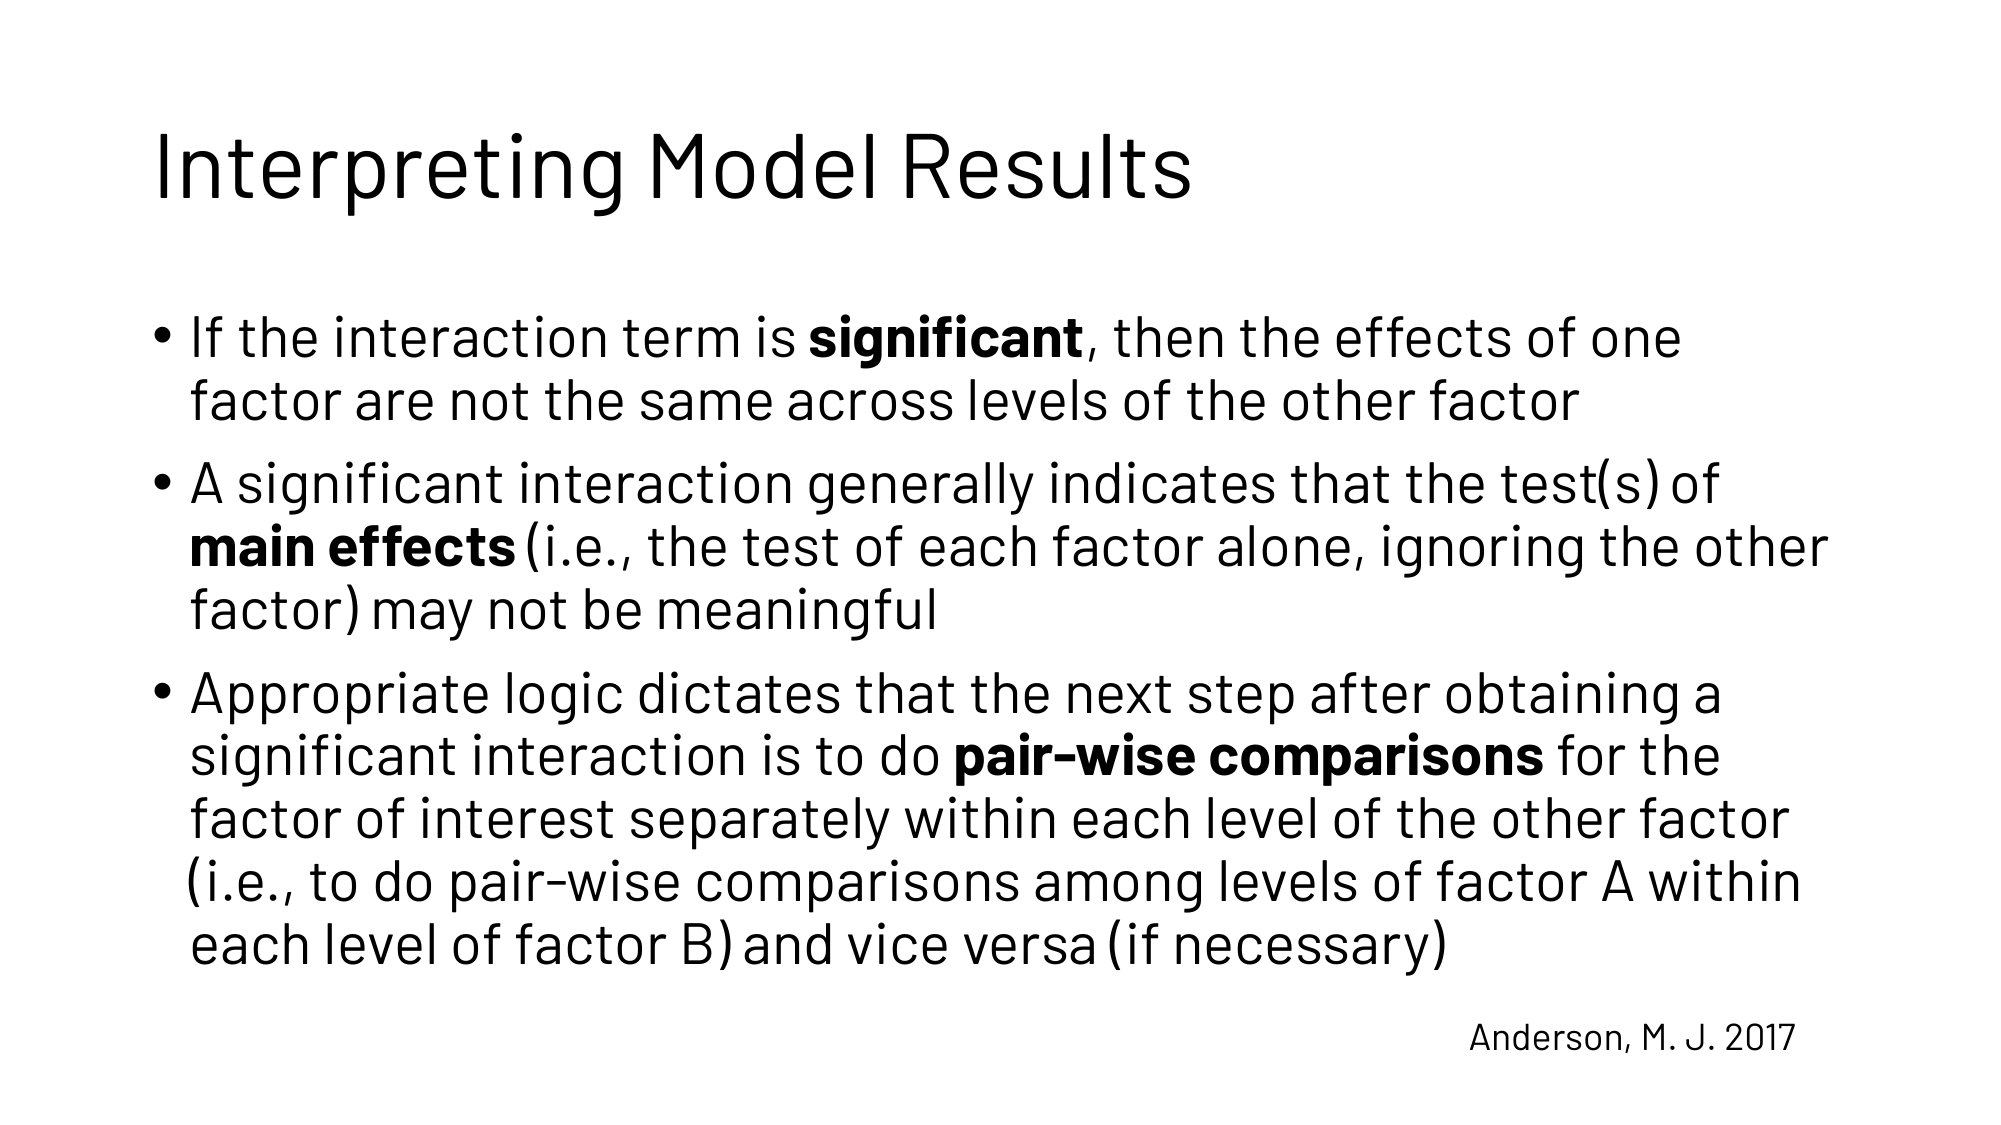

# Interpreting Model Results
If the interaction term is significant, then the effects of one factor are not the same across levels of the other factor
A significant interaction generally indicates that the test(s) of main effects (i.e., the test of each factor alone, ignoring the other factor) may not be meaningful
Appropriate logic dictates that the next step after obtaining a significant interaction is to do pair-wise comparisons for the factor of interest separately within each level of the other factor (i.e., to do pair-wise comparisons among levels of factor A within each level of factor B) and vice versa (if necessary)
Anderson, M. J. 2017